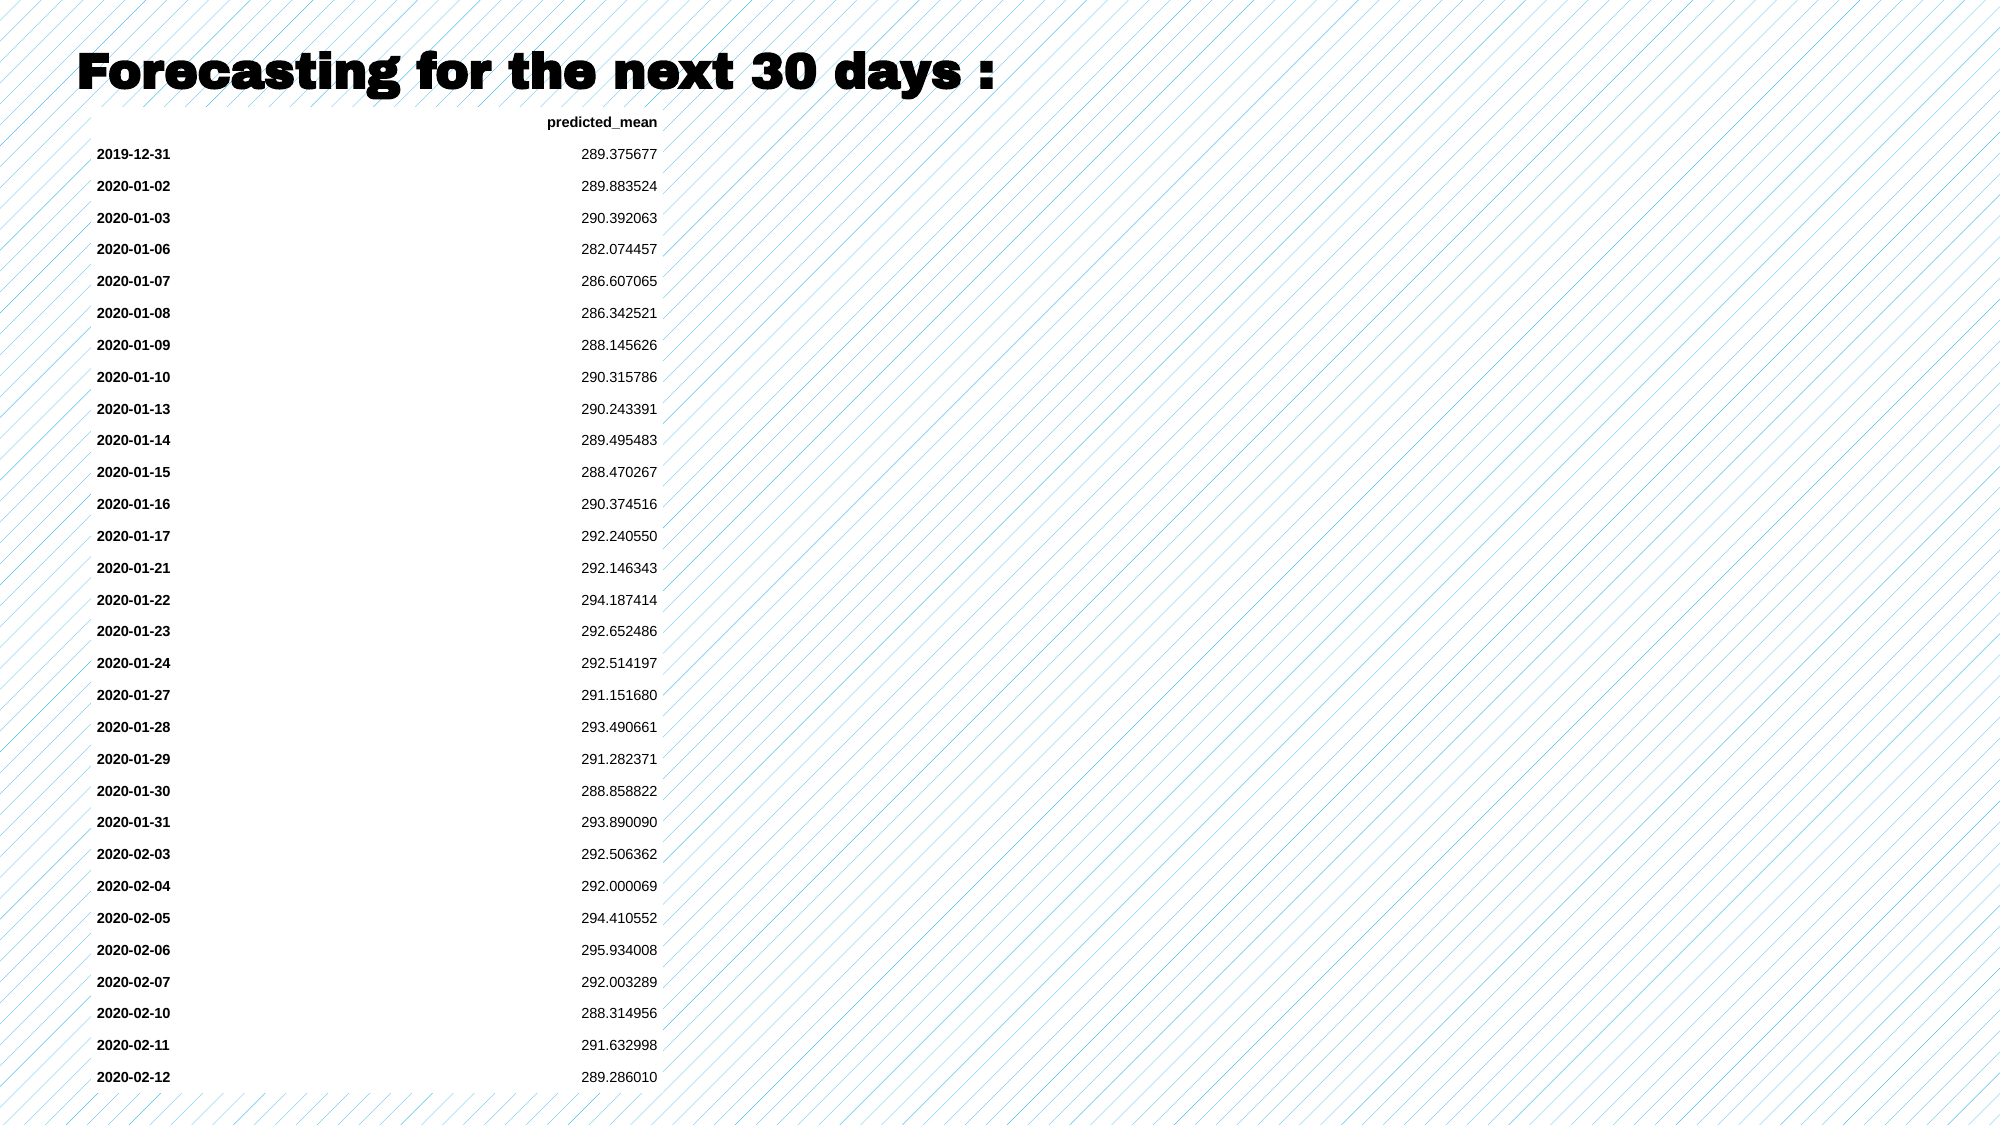

Forecasting for the next 30 days :
|  | predicted\_mean |
| --- | --- |
| 2019-12-31 | 289.375677 |
| 2020-01-02 | 289.883524 |
| 2020-01-03 | 290.392063 |
| 2020-01-06 | 282.074457 |
| 2020-01-07 | 286.607065 |
| 2020-01-08 | 286.342521 |
| 2020-01-09 | 288.145626 |
| 2020-01-10 | 290.315786 |
| 2020-01-13 | 290.243391 |
| 2020-01-14 | 289.495483 |
| 2020-01-15 | 288.470267 |
| 2020-01-16 | 290.374516 |
| 2020-01-17 | 292.240550 |
| 2020-01-21 | 292.146343 |
| 2020-01-22 | 294.187414 |
| 2020-01-23 | 292.652486 |
| 2020-01-24 | 292.514197 |
| 2020-01-27 | 291.151680 |
| 2020-01-28 | 293.490661 |
| 2020-01-29 | 291.282371 |
| 2020-01-30 | 288.858822 |
| 2020-01-31 | 293.890090 |
| 2020-02-03 | 292.506362 |
| 2020-02-04 | 292.000069 |
| 2020-02-05 | 294.410552 |
| 2020-02-06 | 295.934008 |
| 2020-02-07 | 292.003289 |
| 2020-02-10 | 288.314956 |
| 2020-02-11 | 291.632998 |
| 2020-02-12 | 289.286010 |